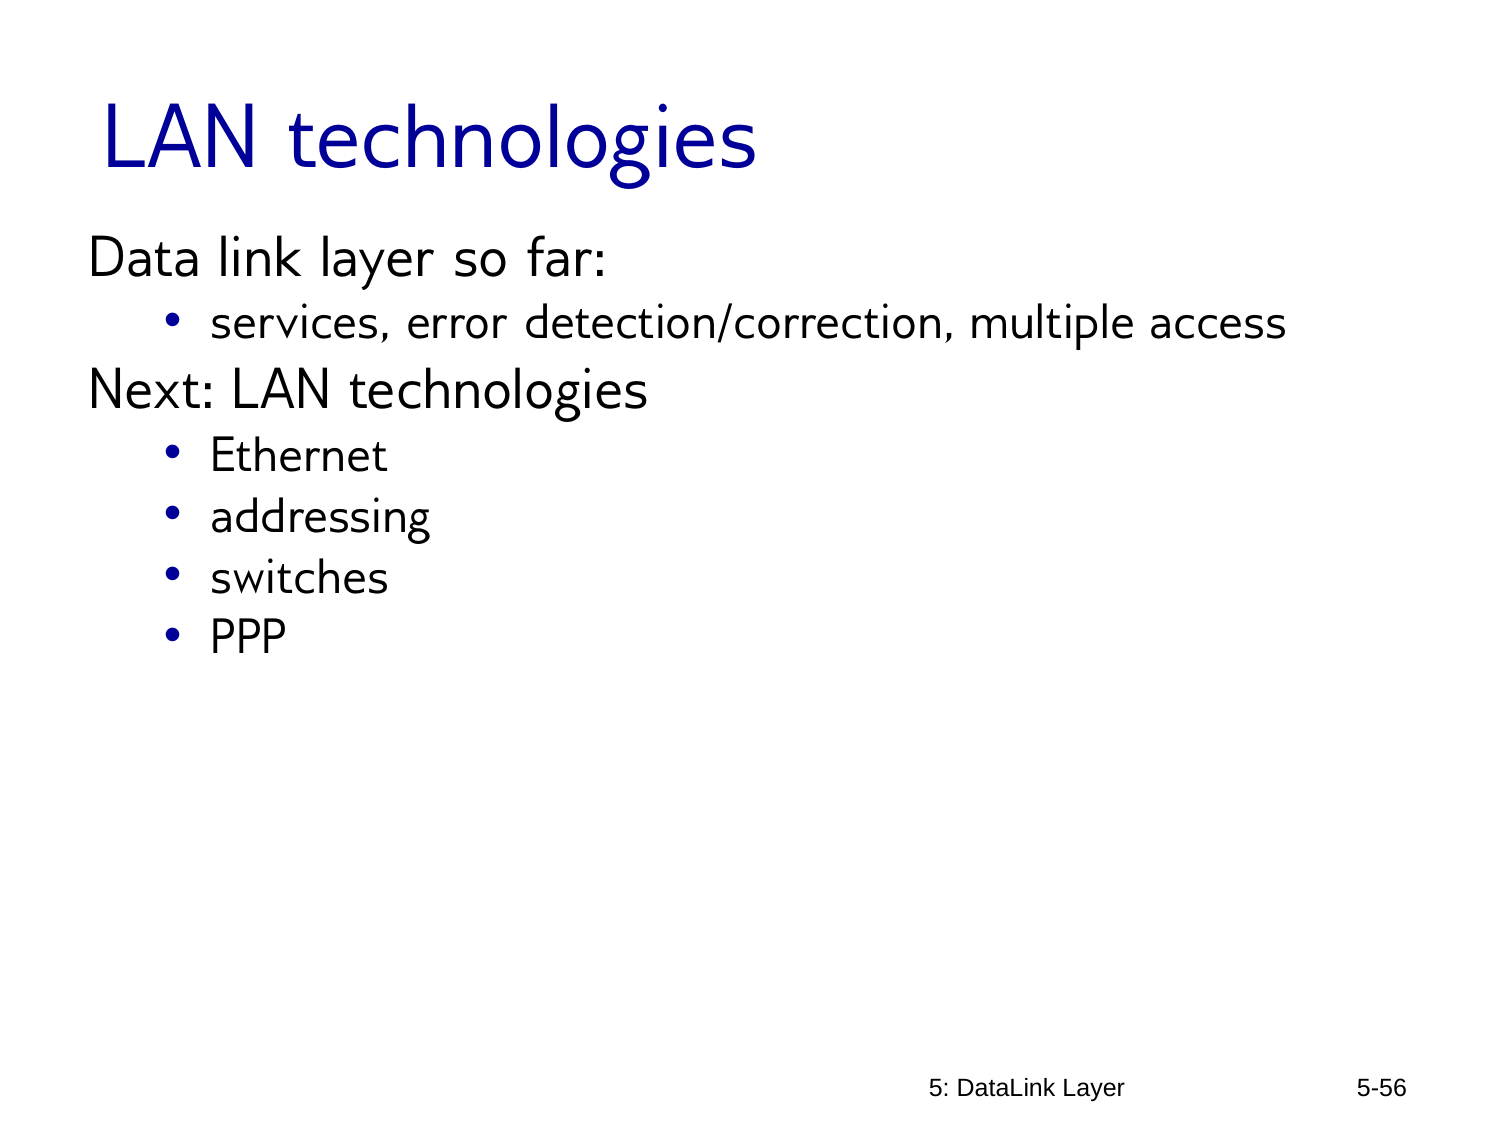

# LAN technologies
Data link layer so far:
services, error detection/correction, multiple access
Next: LAN technologies
Ethernet
addressing
switches
PPP

5: DataLink Layer
5-56